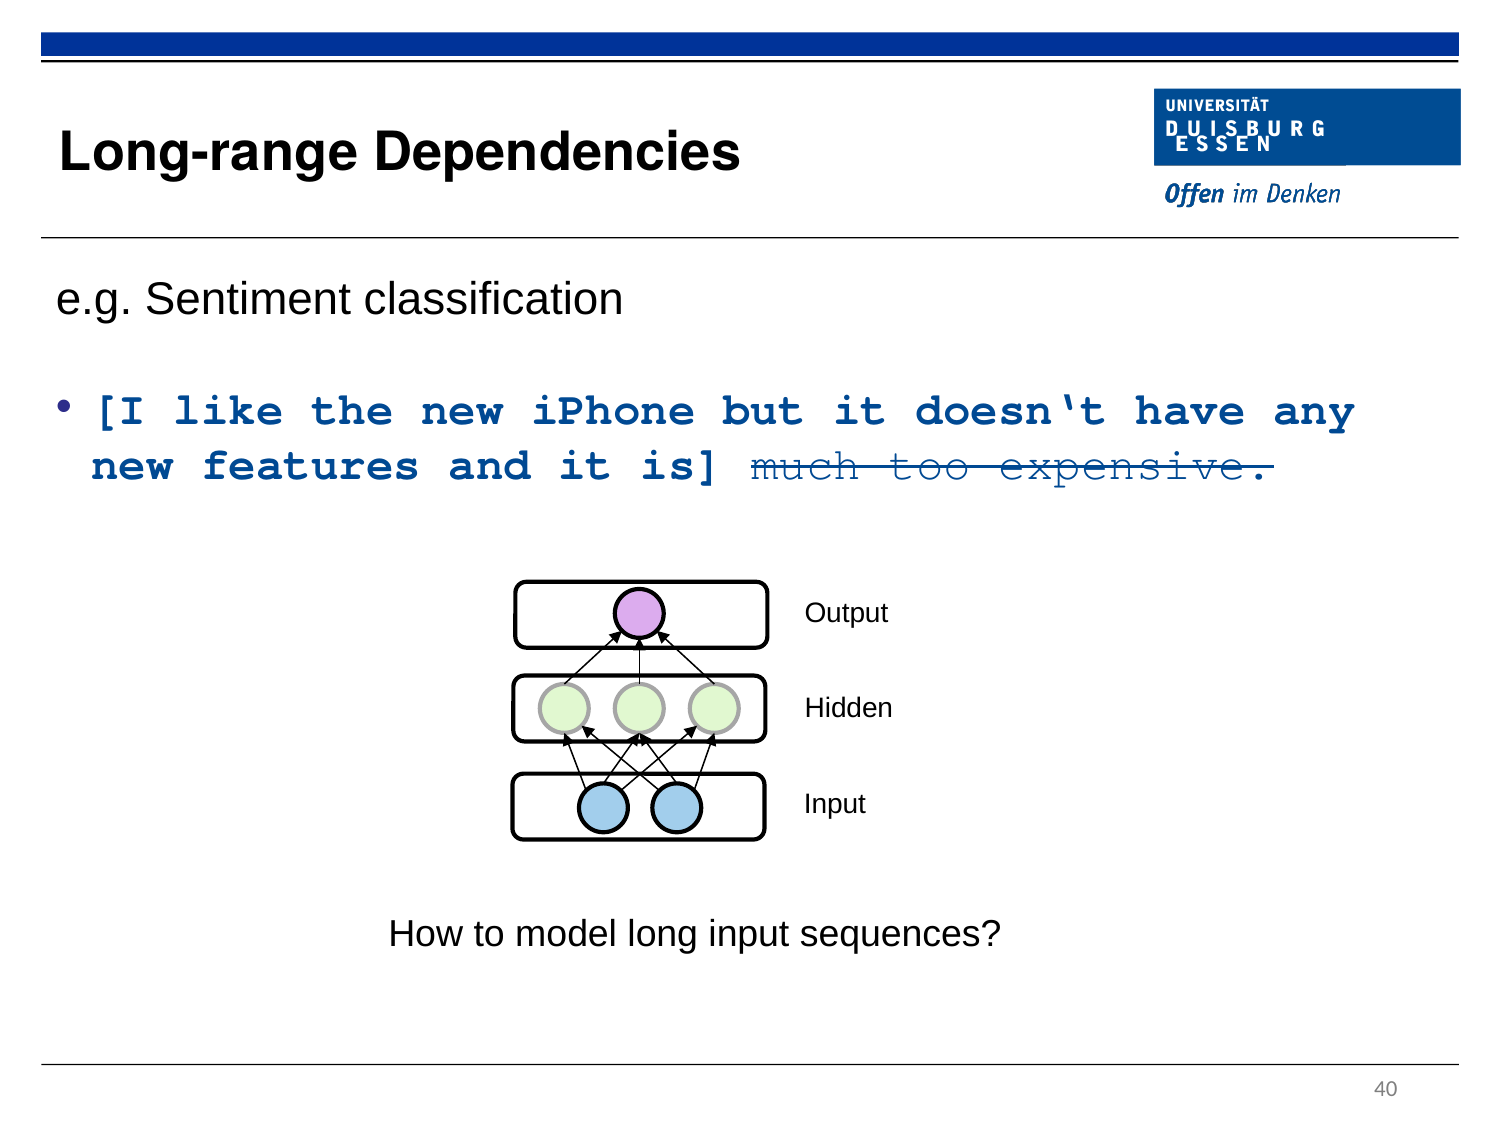

# Long-range Dependencies
e.g. Sentiment classification

[I like the new iPhone but it doesn‘t have any new features and it is] much too expensive.

Output
Hidden
Input
How to model long input sequences?